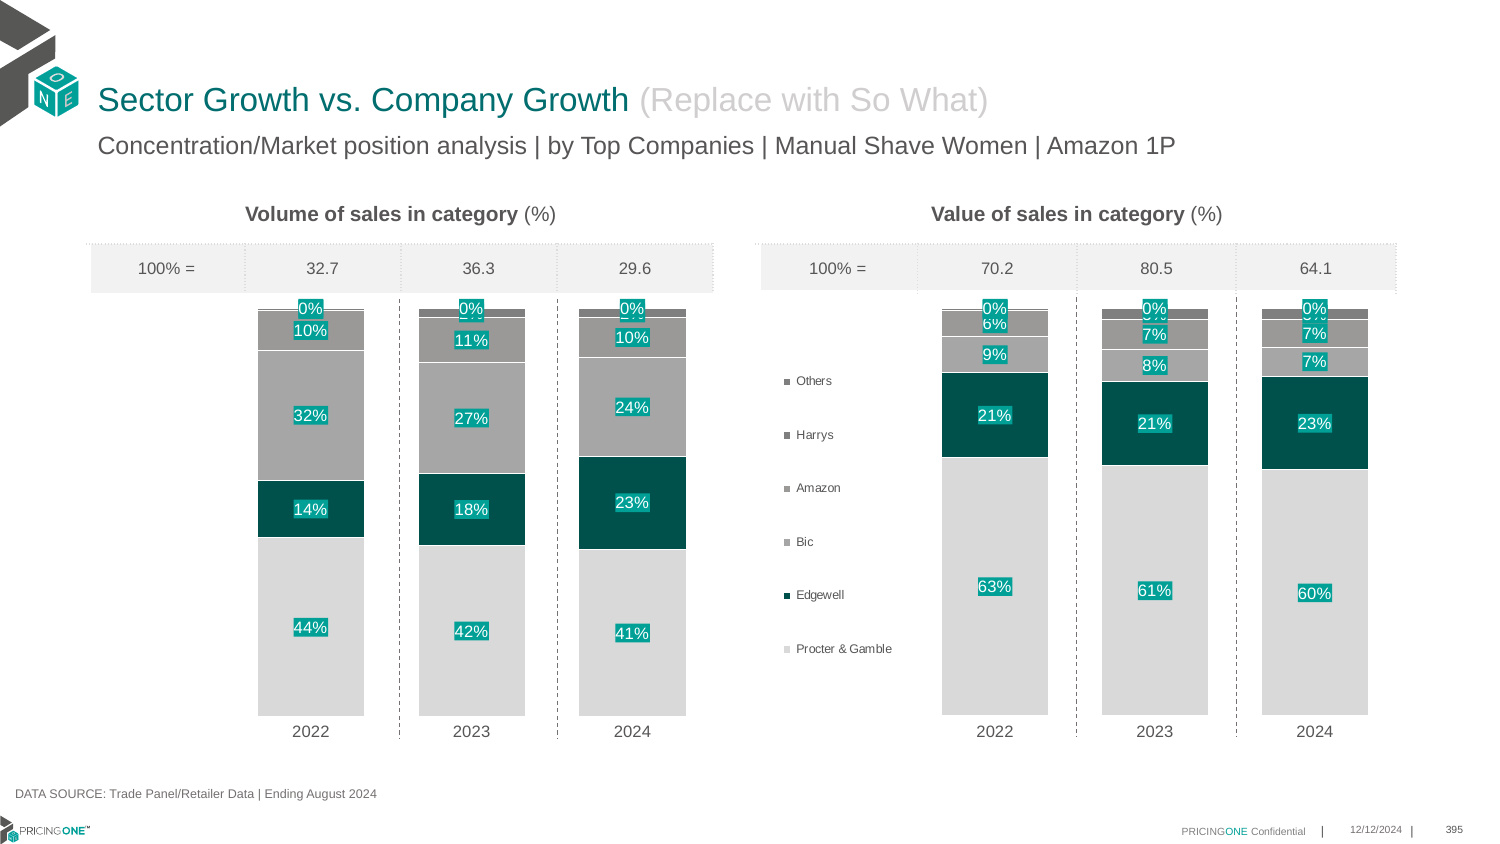

# Sector Growth vs. Company Growth (Replace with So What)
Concentration/Market position analysis | by Top Companies | Manual Shave Women | Amazon 1P
| Volume of sales in category (%) |  |  |  |
| --- | --- | --- | --- |
| 100% = | 32.7 | 36.3 | 29.6 |
| Value of sales in category (%) |  |  |  |
| --- | --- | --- | --- |
| 100% = | 70.2 | 80.5 | 64.1 |

### Chart

| Category | Procter & Gamble | Edgewell | Bic | Amazon | Harrys | Others |
|---|---|---|---|---|---|---|
| 2022 | 0.43752212383971606 | 0.14134100074093758 | 0.3172414752068597 | 0.0976059419251022 | 0.005325979679454728 | 0.0009634786079297281 |
| 2023 | 0.4185069258171461 | 0.17635967714990344 | 0.27185989465855004 | 0.10970193320802923 | 0.022528079015460483 | 0.001043490150910752 |
| 2024 | 0.4095956074930738 | 0.22798190574794516 | 0.2408680501883445 | 0.09854620711577922 | 0.021868990802831702 | 0.0011392386520256536 |

### Chart

| Category | Procter & Gamble | Edgewell | Bic | Amazon | Harrys | Others |
|---|---|---|---|---|---|---|
| 2022 | 0.6339723666234448 | 0.2074184860698313 | 0.08898681276127036 | 0.06299718571368935 | 0.00650406029152148 | 0.00012108854024267003 |
| 2023 | 0.6140742690260912 | 0.20519554865843997 | 0.07973902194446889 | 0.07379293940470241 | 0.026383169306226507 | 0.0008150516600710493 |
| 2024 | 0.6031671100175676 | 0.22920501277649125 | 0.07235698814181905 | 0.06622420995368522 | 0.02764971826838617 | 0.0013969608420506268 |
DATA SOURCE: Trade Panel/Retailer Data | Ending August 2024

12/12/2024
395